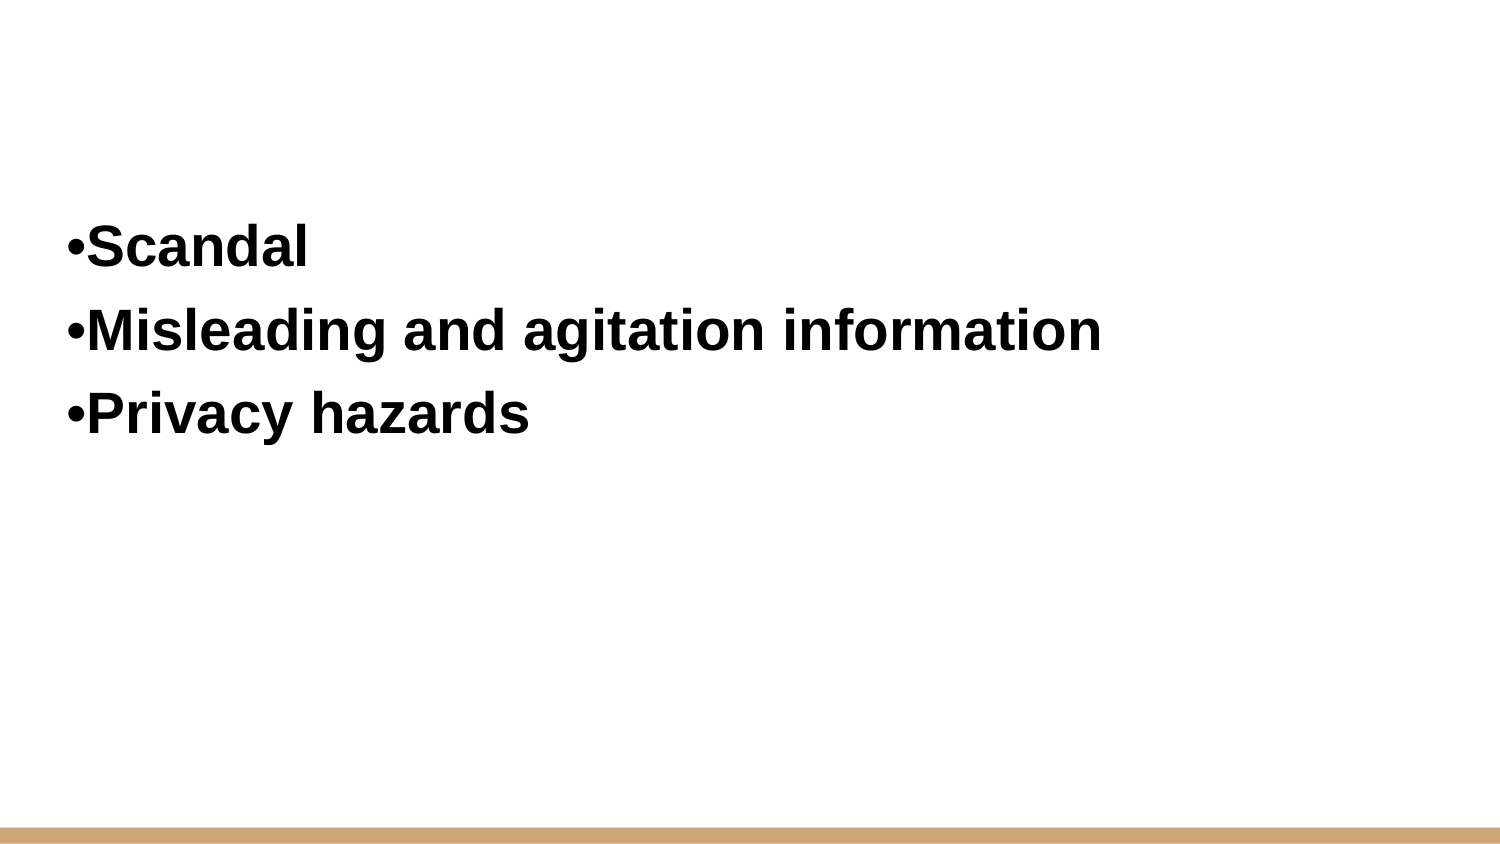

#
•Scandal
•Misleading and agitation information
•Privacy hazards